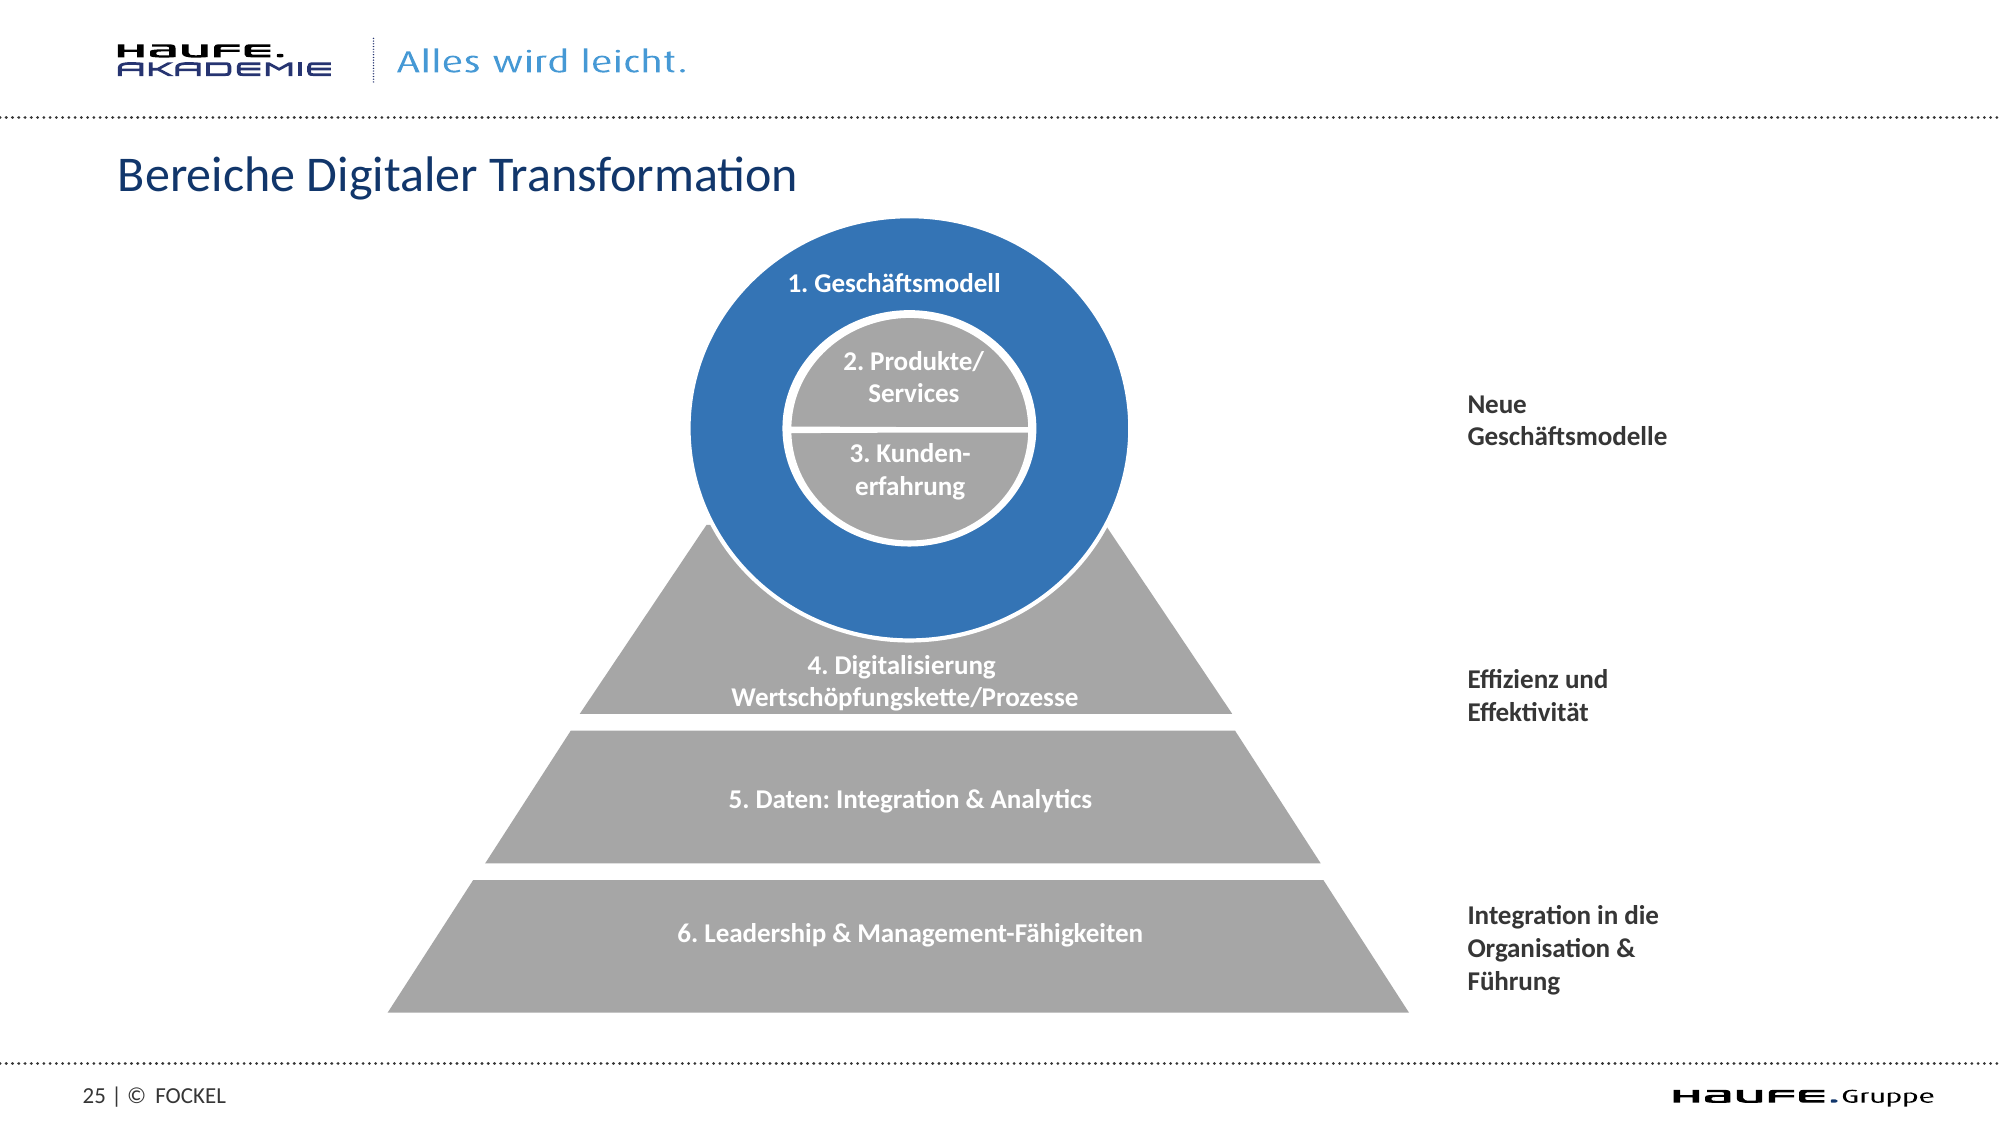

# Bereiche Digitaler Transformation

1. Geschäftsmodell

2. Produkte/
Services
Neue Geschäftsmodelle
3. Kunden-erfahrung

4. Digitalisierung
Wertschöpfungskette/Prozesse
Effizienz und Effektivität

5. Daten: Integration & Analytics

Integration in die Organisation & Führung
6. Leadership & Management-Fähigkeiten
25 | ©
Fockel